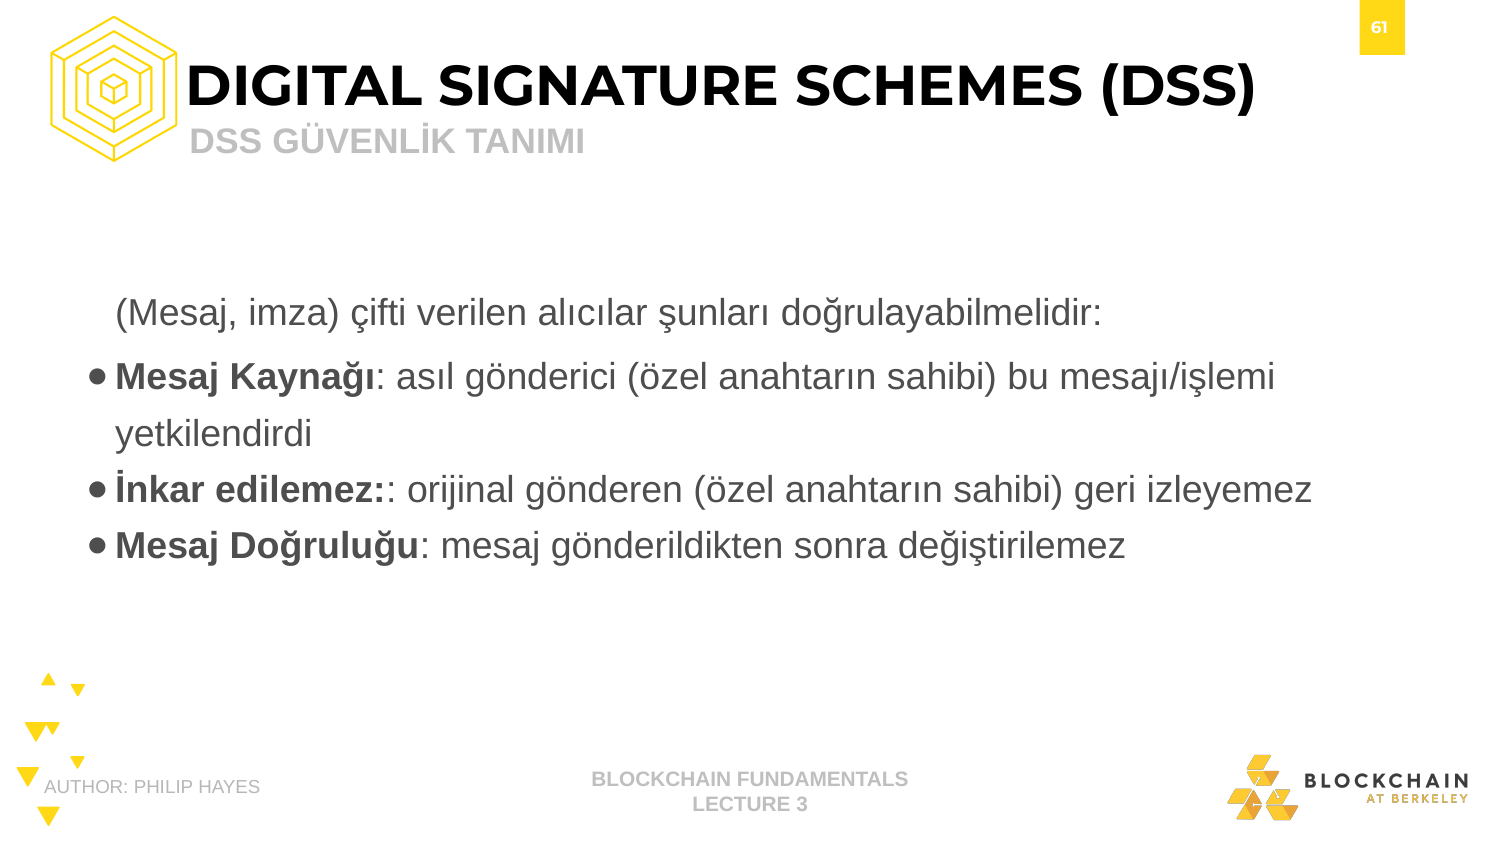

DIGITAL SIGNATURE SCHEMES (DSS)
DSS GÜVENLİK TANIMI

(Mesaj, imza) çifti verilen alıcılar şunları doğrulayabilmelidir:
Mesaj Kaynağı: asıl gönderici (özel anahtarın sahibi) bu mesajı/işlemi yetkilendirdi
İnkar edilemez:: orijinal gönderen (özel anahtarın sahibi) geri izleyemez
Mesaj Doğruluğu: mesaj gönderildikten sonra değiştirilemez

AUTHOR: PHILIP HAYES
BLOCKCHAIN FUNDAMENTALS LECTURE 3